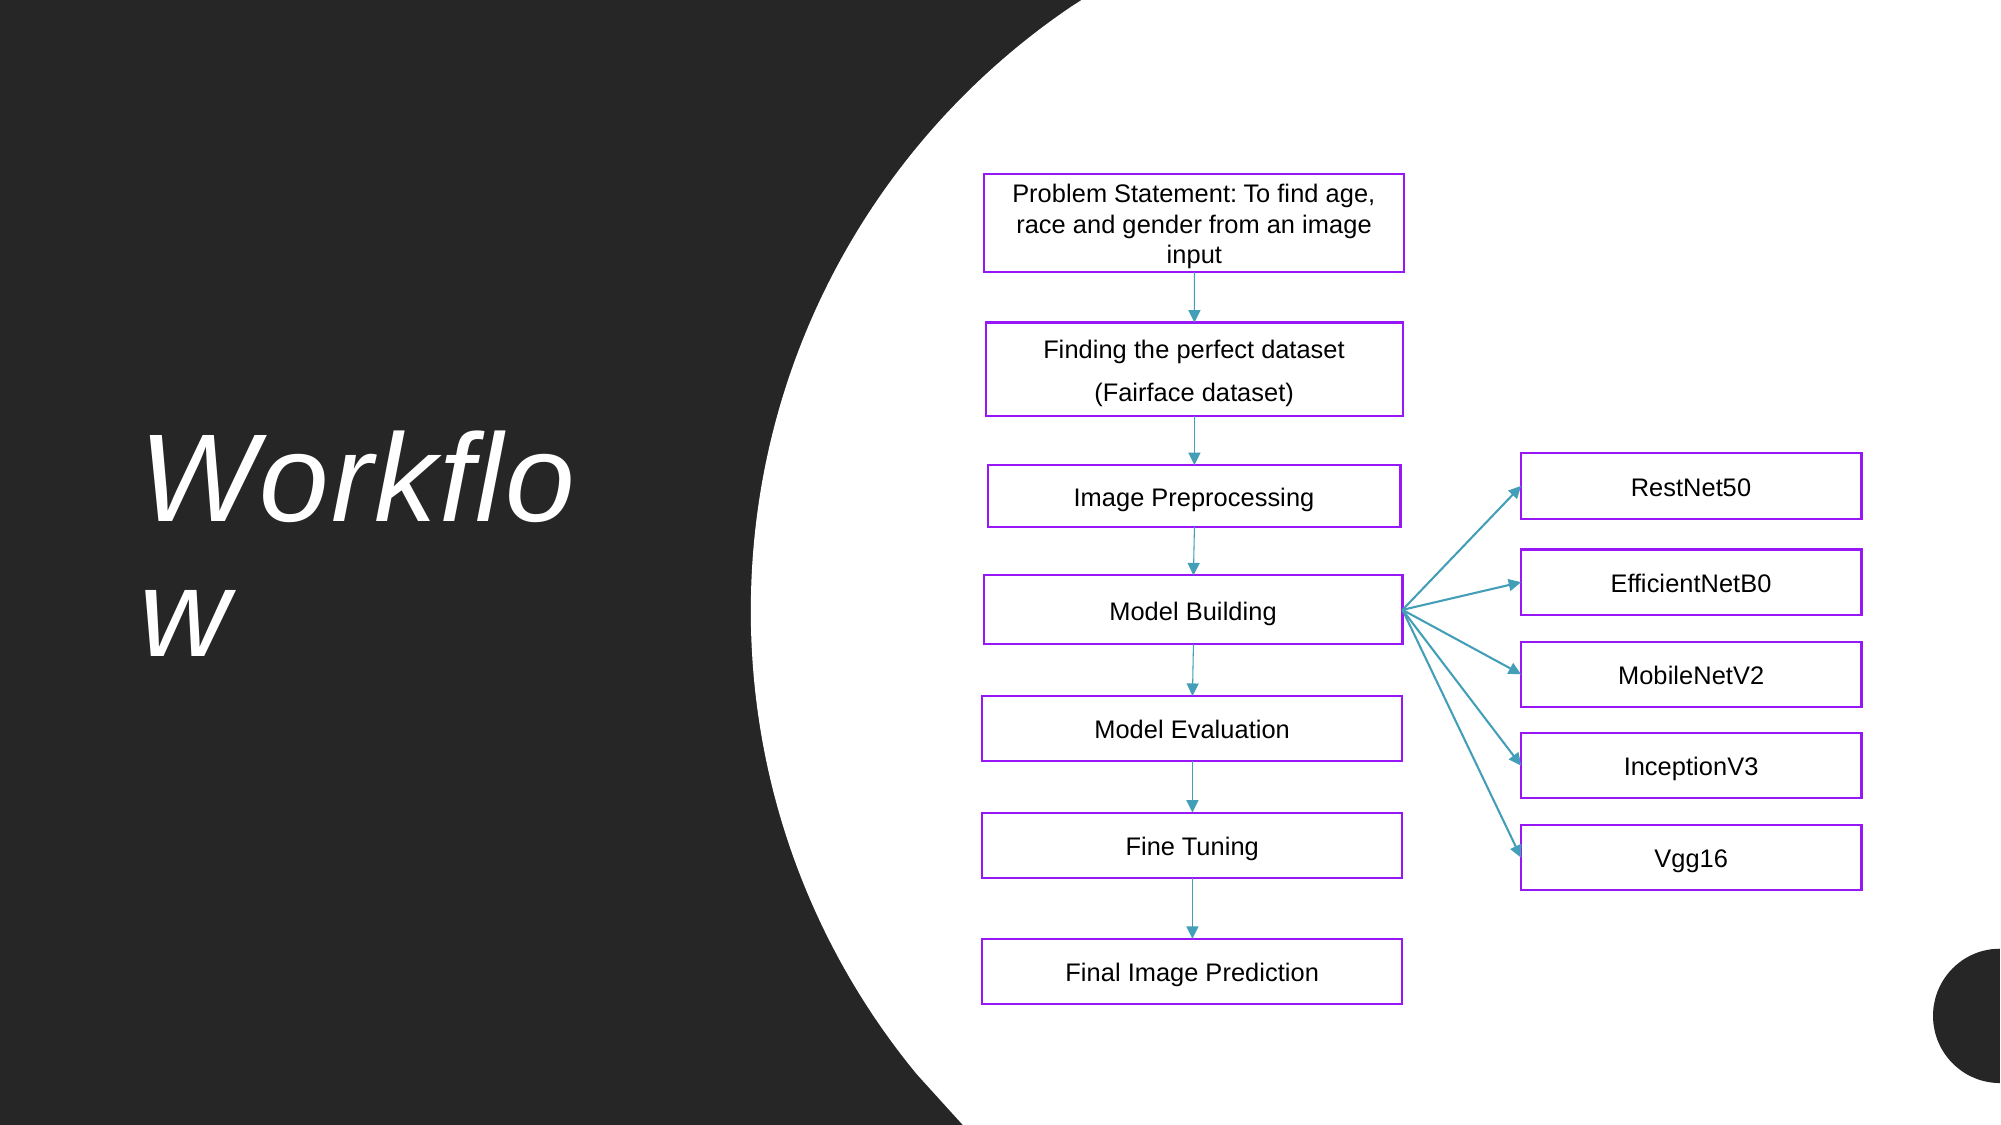

# Workflow
Problem Statement: To find age, race and gender from an image input
Finding the perfect dataset
(Fairface dataset)
Image Preprocessing
EfficientNetB0
Model Building
MobileNetV2
Model Evaluation
InceptionV3
Fine Tuning
Vgg16
Final Image Prediction
RestNet50